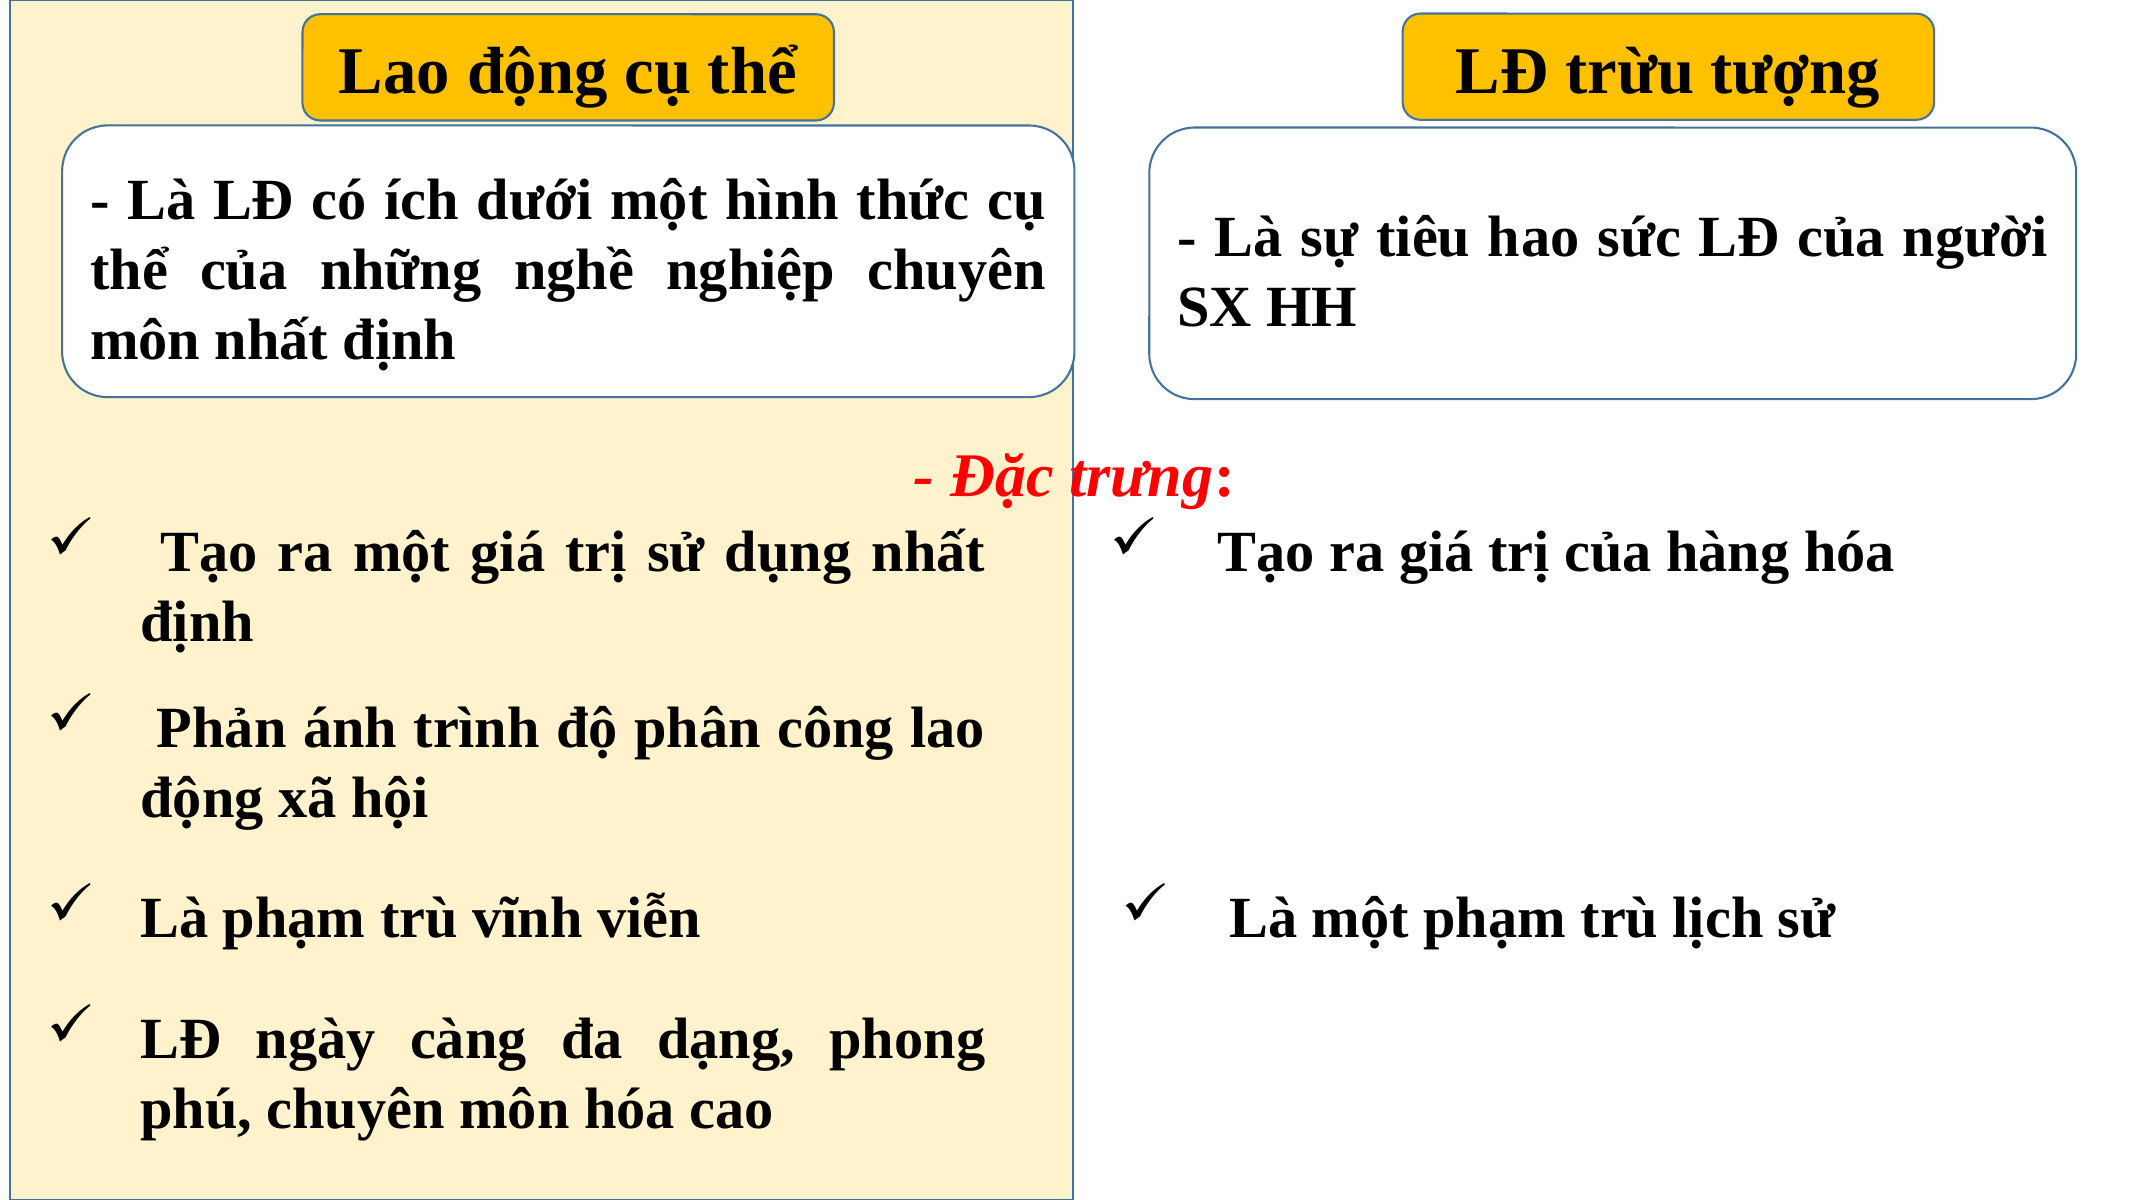

LĐ trừu tượng
Lao động cụ thể

- Là LĐ có ích dưới một hình thức cụ thể của những nghề nghiệp chuyên môn nhất định

- Là sự tiêu hao sức LĐ của người SX HH

- Đặc trưng:
 Tạo ra một giá trị sử dụng nhất định
 Tạo ra giá trị của hàng hóa
 Phản ánh trình độ phân công lao động xã hội
Là phạm trù vĩnh viễn
 Là một phạm trù lịch sử
LĐ ngày càng đa dạng, phong phú, chuyên môn hóa cao